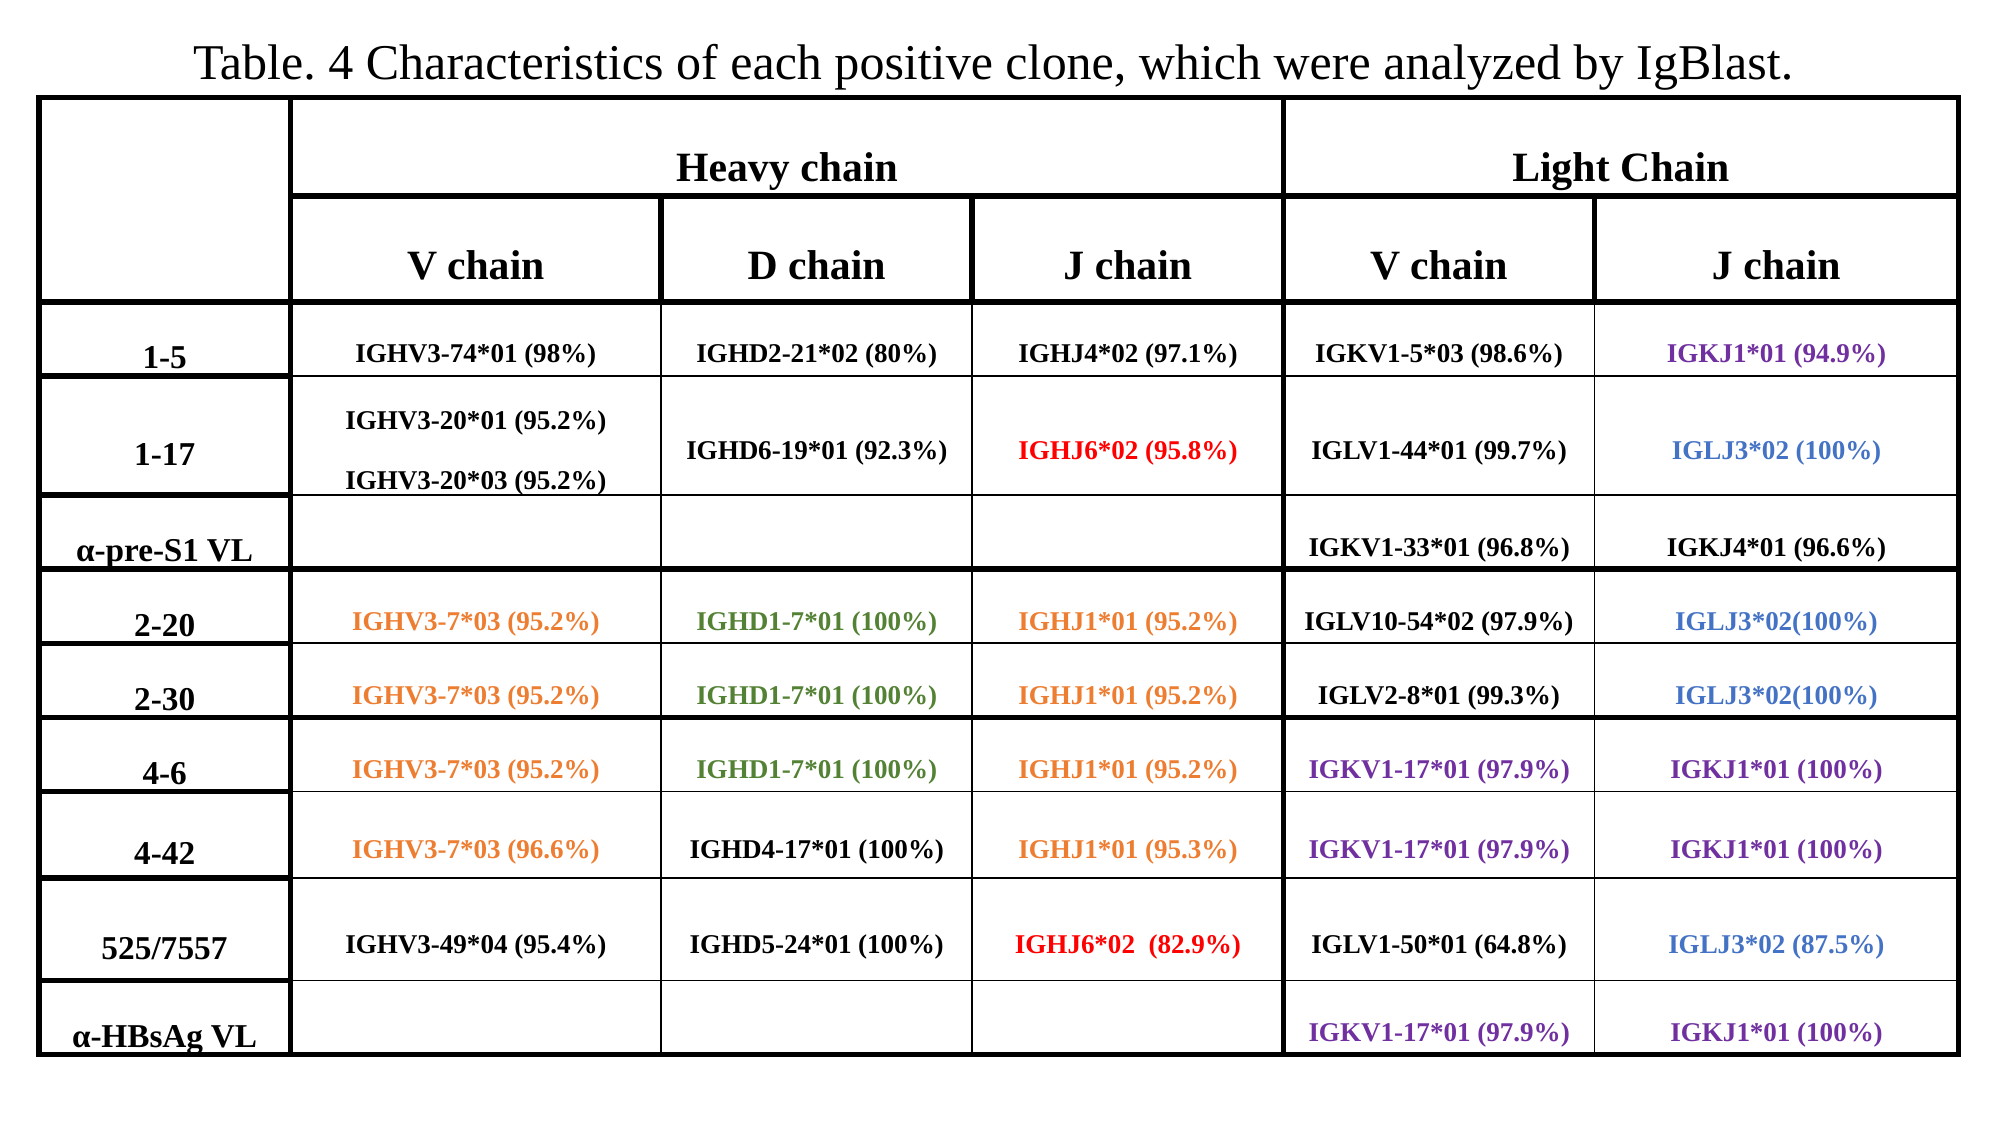

Table. 4 Characteristics of each positive clone, which were analyzed by IgBlast.
|  | Heavy chain |  |  | Light Chain |  |
| --- | --- | --- | --- | --- | --- |
|  | V chain | D chain | J chain | V chain | J chain |
| 1-5 | IGHV3-74\*01 (98%) | IGHD2-21\*02 (80%) | IGHJ4\*02 (97.1%) | IGKV1-5\*03 (98.6%) | IGKJ1\*01 (94.9%) |
| 1-17 | IGHV3-20\*01 (95.2%) IGHV3-20\*03 (95.2%) | IGHD6-19\*01 (92.3%) | IGHJ6\*02 (95.8%) | IGLV1-44\*01 (99.7%) | IGLJ3\*02 (100%) |
| α-pre-S1 VL |  |  |  | IGKV1-33\*01 (96.8%) | IGKJ4\*01 (96.6%) |
| 2-20 | IGHV3-7\*03 (95.2%) | IGHD1-7\*01 (100%) | IGHJ1\*01 (95.2%) | IGLV10-54\*02 (97.9%) | IGLJ3\*02(100%) |
| 2-30 | IGHV3-7\*03 (95.2%) | IGHD1-7\*01 (100%) | IGHJ1\*01 (95.2%) | IGLV2-8\*01 (99.3%) | IGLJ3\*02(100%) |
| 4-6 | IGHV3-7\*03 (95.2%) | IGHD1-7\*01 (100%) | IGHJ1\*01 (95.2%) | IGKV1-17\*01 (97.9%) | IGKJ1\*01 (100%) |
| 4-42 | IGHV3-7\*03 (96.6%) | IGHD4-17\*01 (100%) | IGHJ1\*01 (95.3%) | IGKV1-17\*01 (97.9%) | IGKJ1\*01 (100%) |
| 525/7557 | IGHV3-49\*04 (95.4%) | IGHD5-24\*01 (100%) | IGHJ6\*02 (82.9%) | IGLV1-50\*01 (64.8%) | IGLJ3\*02 (87.5%) |
| α-HBsAg VL |  |  |  | IGKV1-17\*01 (97.9%) | IGKJ1\*01 (100%) |